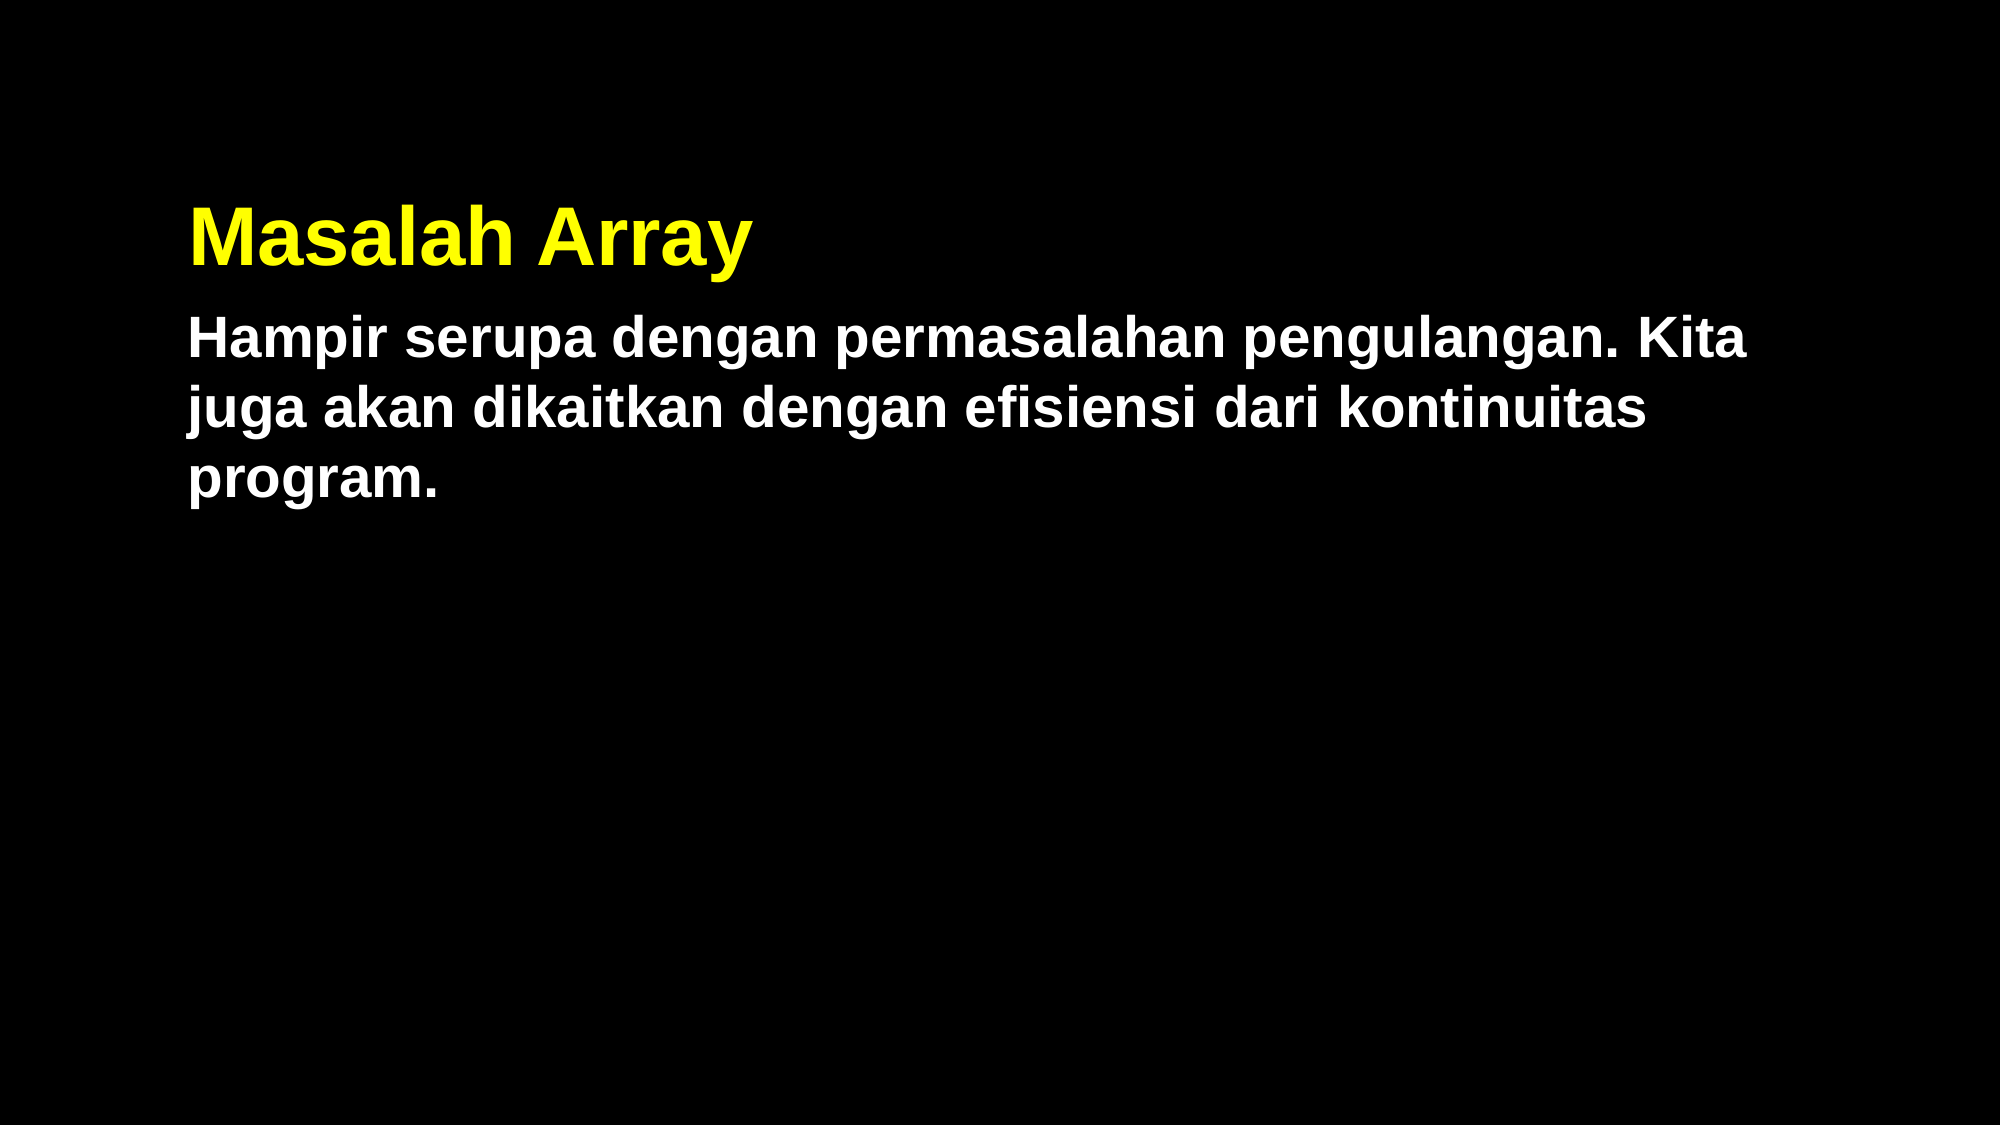

# Masalah Array
Hampir serupa dengan permasalahan pengulangan. Kita juga akan dikaitkan dengan efisiensi dari kontinuitas program.